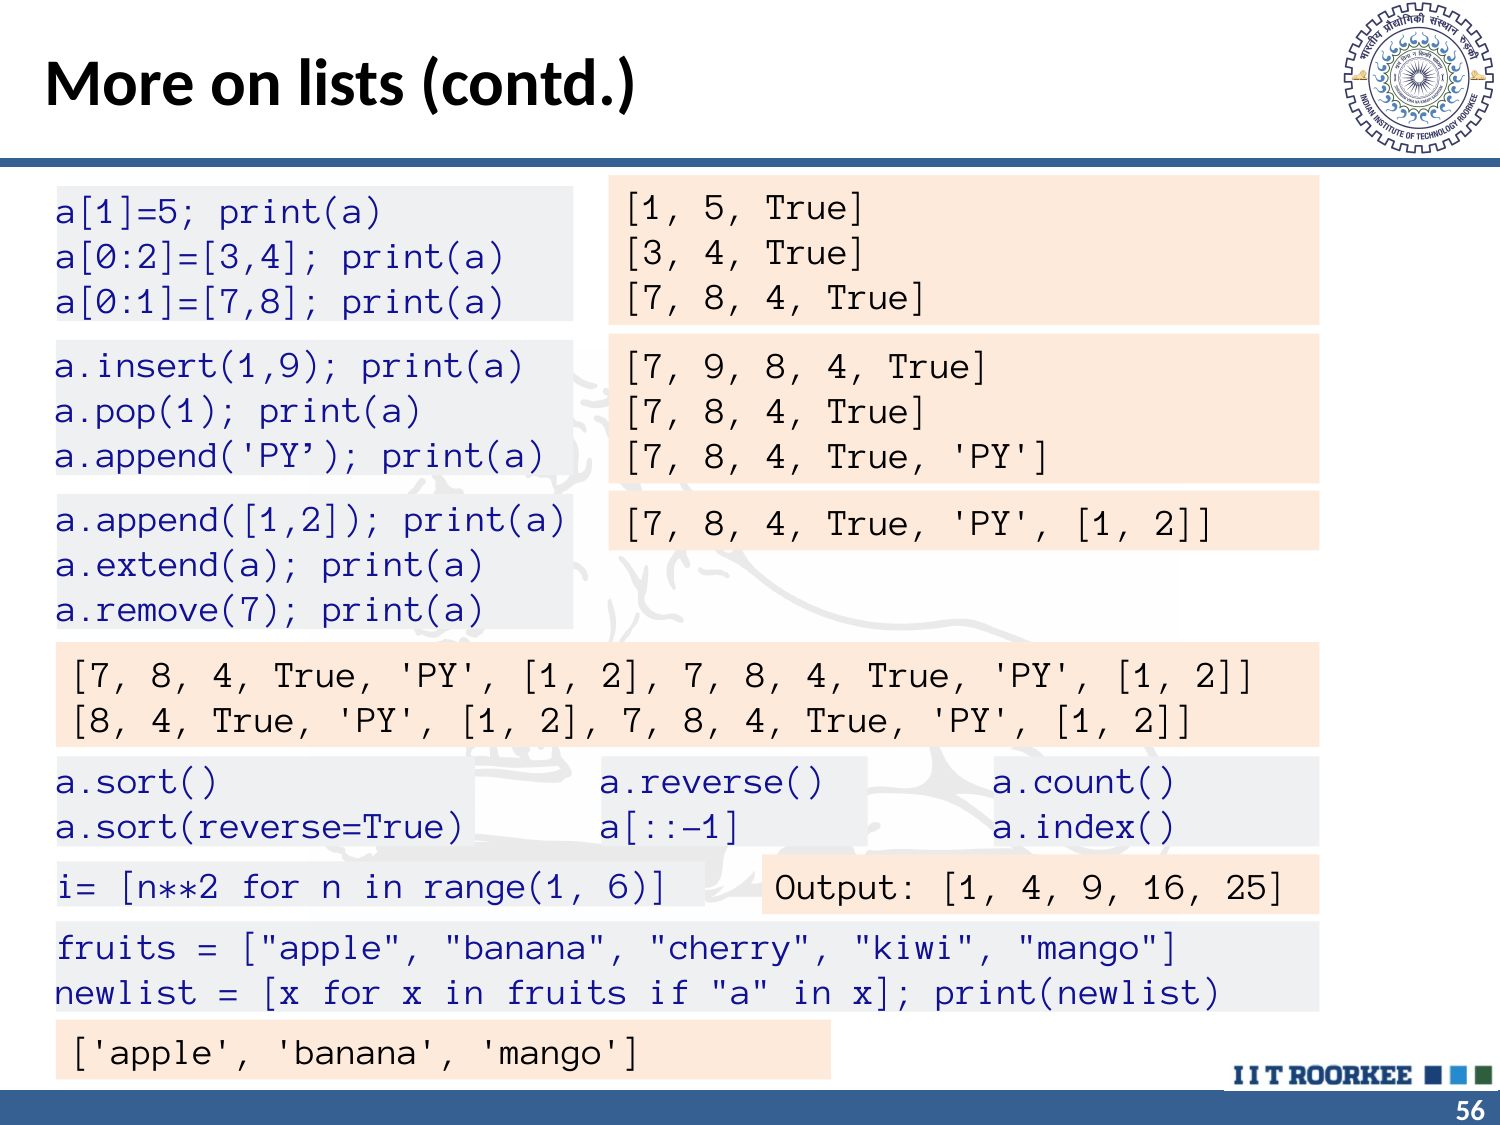

# More on lists (contd.)
[1, 5, True]
[3, 4, True]
[7, 8, 4, True]
a[1]=5; print(a)
a[0:2]=[3,4]; print(a)
a[0:1]=[7,8]; print(a)
a.insert(1,9); print(a)
a.pop(1); print(a)
a.append('PY’); print(a)
[7, 9, 8, 4, True]
[7, 8, 4, True]
[7, 8, 4, True, 'PY']
a.append([1,2]); print(a)
a.extend(a); print(a)
a.remove(7); print(a)
[7, 8, 4, True, 'PY', [1, 2]]
[7, 8, 4, True, 'PY', [1, 2], 7, 8, 4, True, 'PY', [1, 2]]
[8, 4, True, 'PY', [1, 2], 7, 8, 4, True, 'PY', [1, 2]]
a.sort()
a.sort(reverse=True)
a.reverse()
a[::-1]
a.count()
a.index()
i= [n**2 for n in range(1, 6)]
Output: [1, 4, 9, 16, 25]
fruits = ["apple", "banana", "cherry", "kiwi", "mango"]
newlist = [x for x in fruits if "a" in x]; print(newlist)
['apple', 'banana', 'mango']